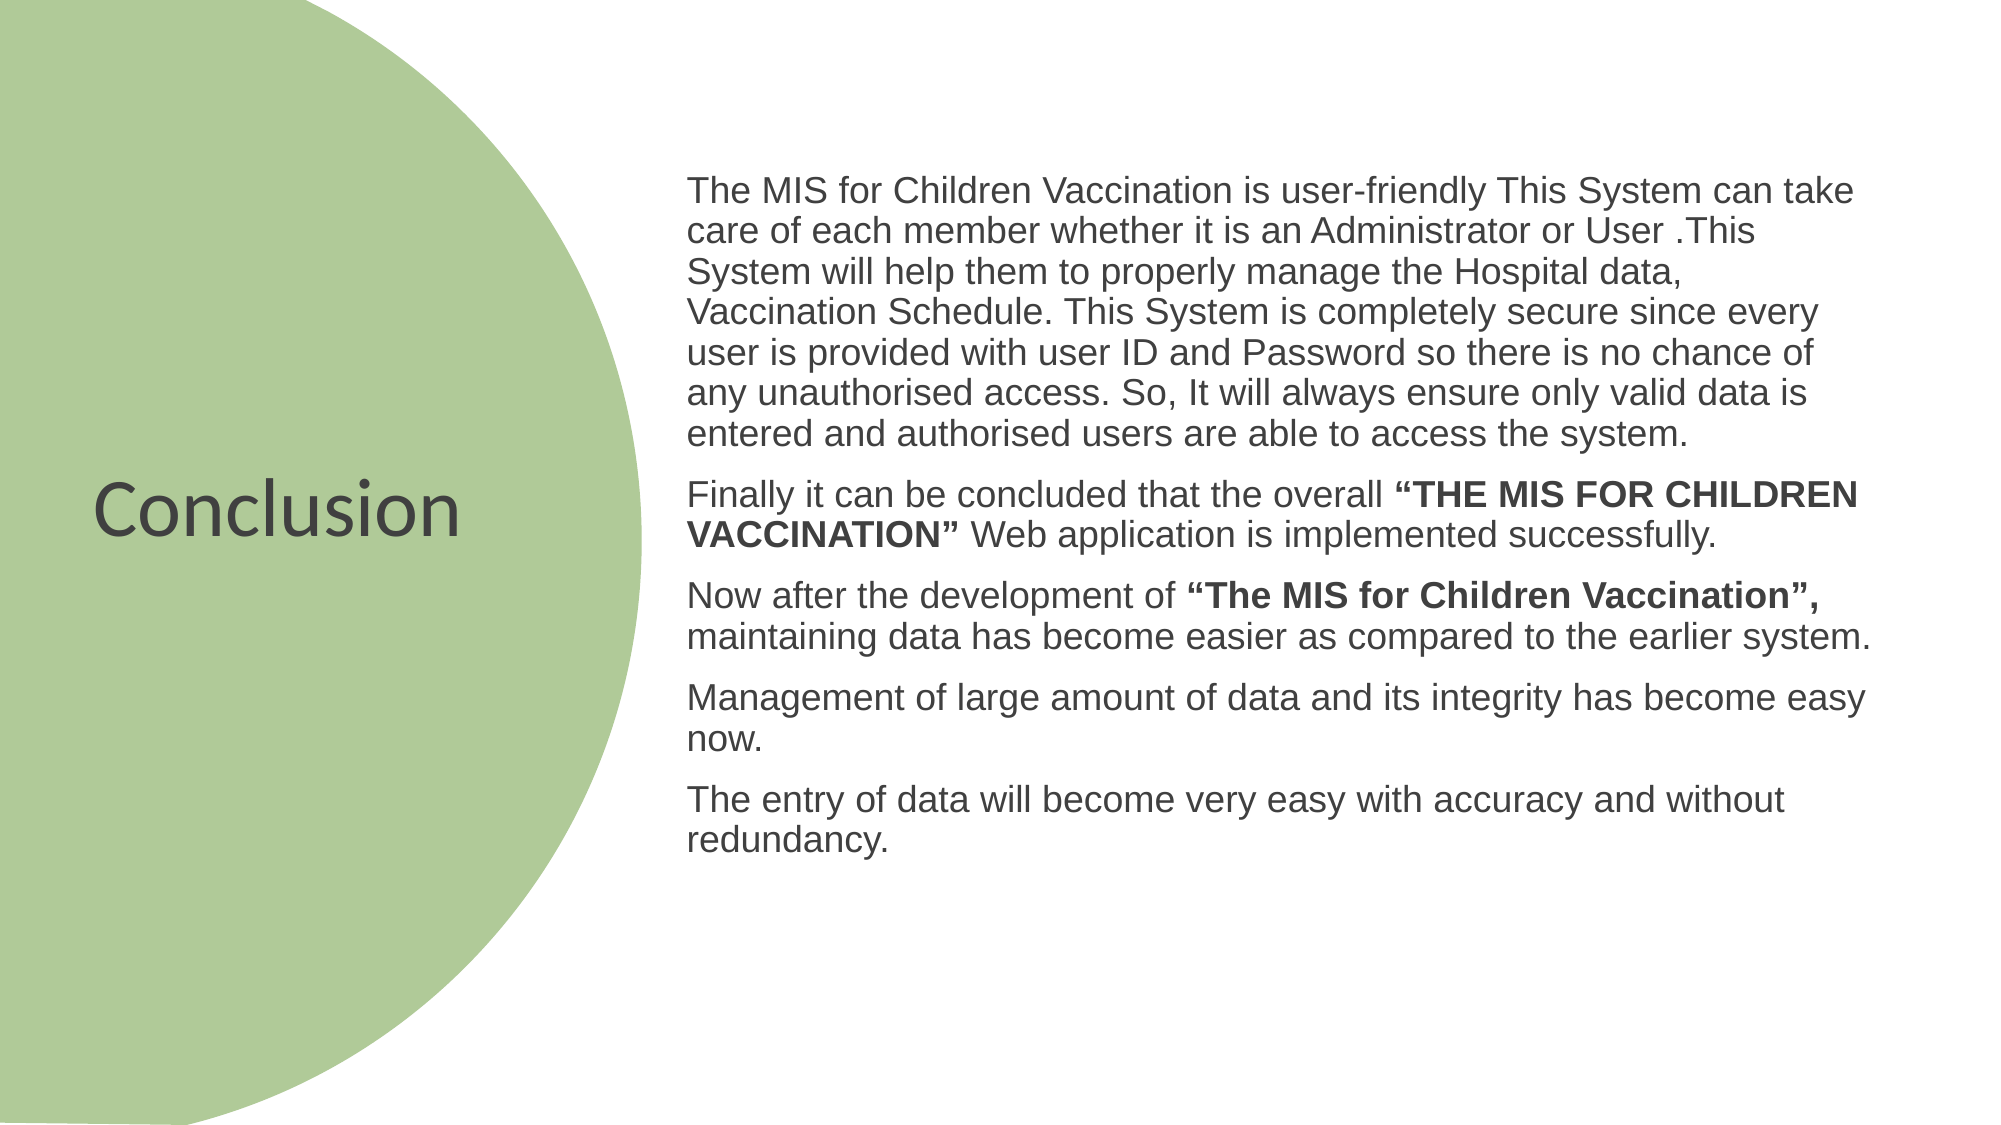

The MIS for Children Vaccination is user-friendly This System can take care of each member whether it is an Administrator or User .This System will help them to properly manage the Hospital data, Vaccination Schedule. This System is completely secure since every user is provided with user ID and Password so there is no chance of any unauthorised access. So, It will always ensure only valid data is entered and authorised users are able to access the system.
Finally it can be concluded that the overall “THE MIS FOR CHILDREN VACCINATION” Web application is implemented successfully.
Now after the development of “The MIS for Children Vaccination”, maintaining data has become easier as compared to the earlier system.
Management of large amount of data and its integrity has become easy now.
The entry of data will become very easy with accuracy and without redundancy.

# Conclusion